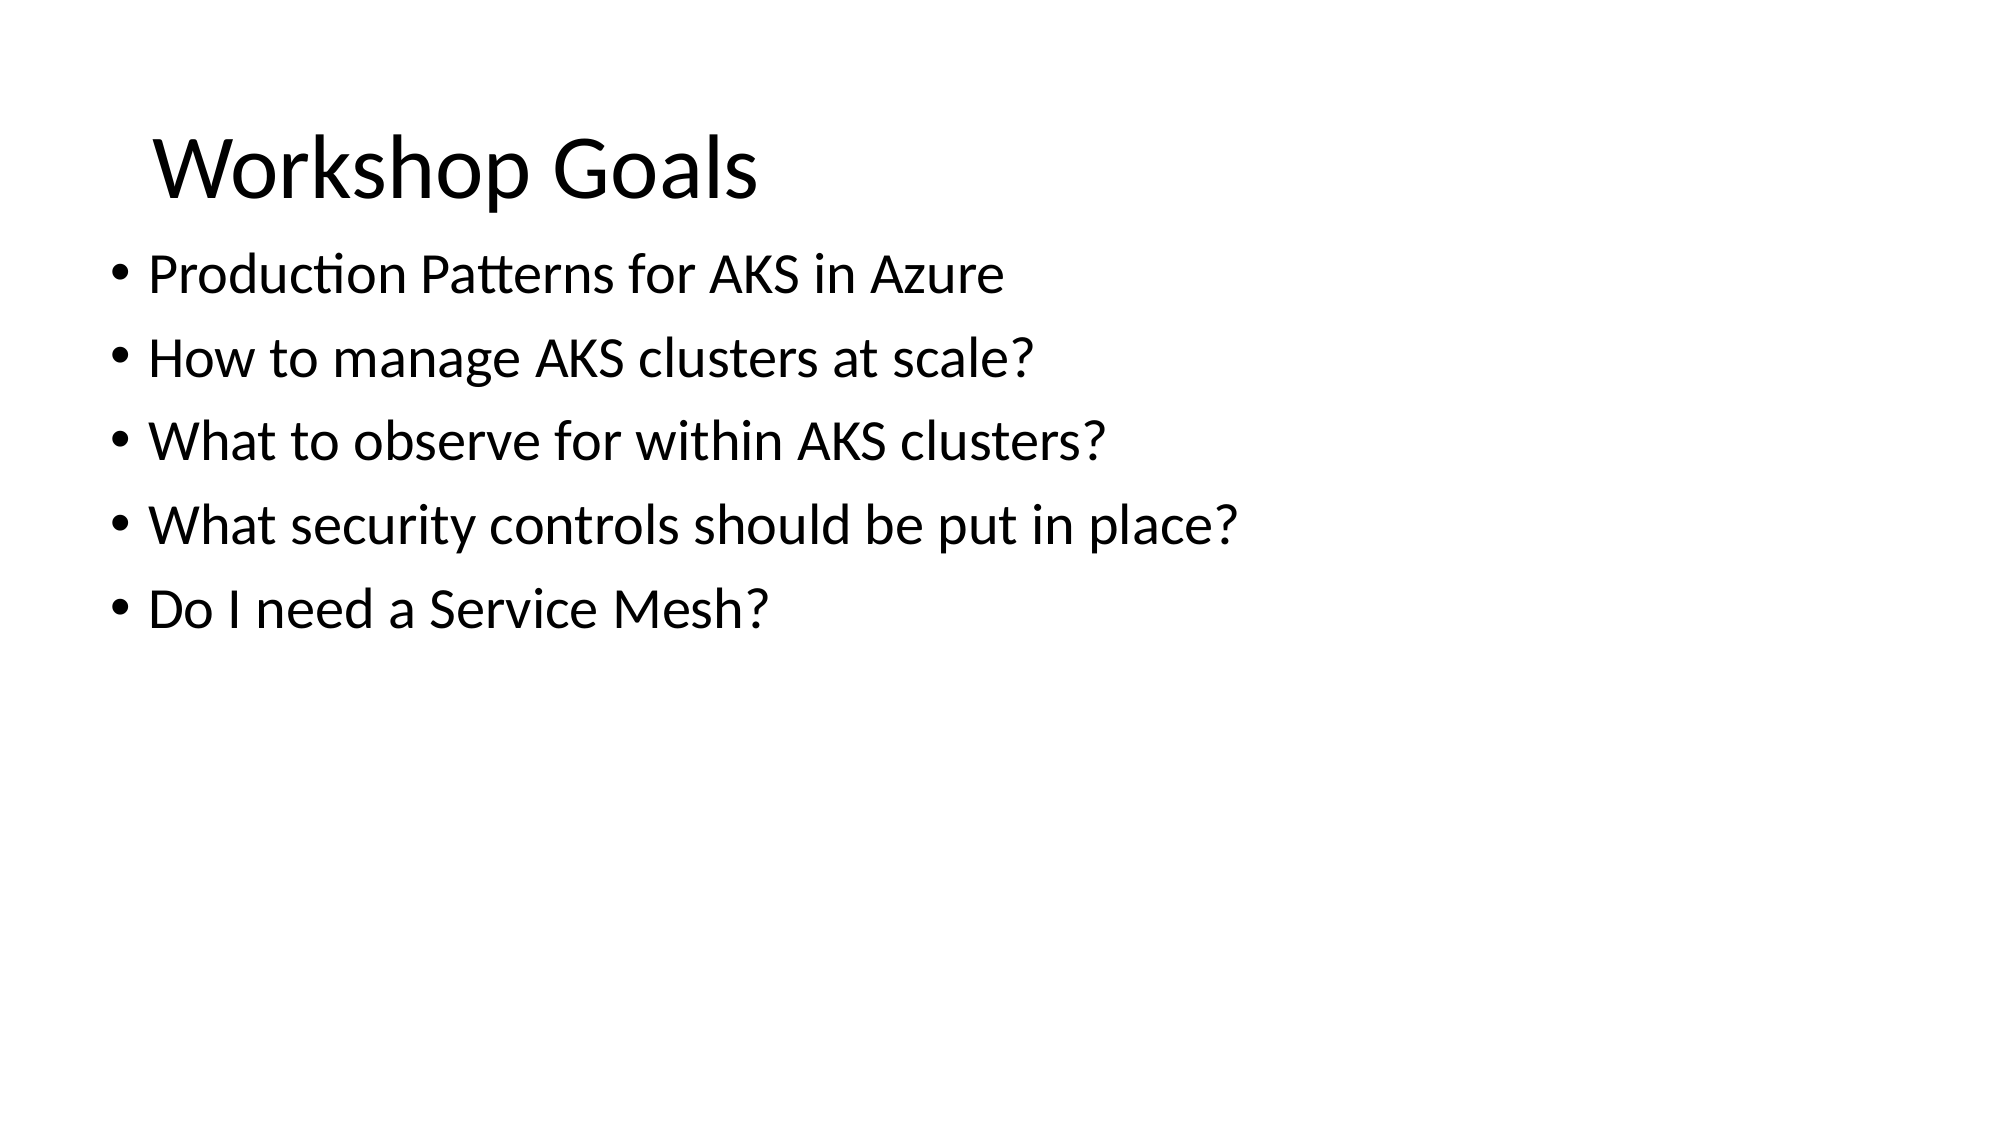

# Workshop Goals
Production Patterns for AKS in Azure
How to manage AKS clusters at scale?
What to observe for within AKS clusters?
What security controls should be put in place?
Do I need a Service Mesh?